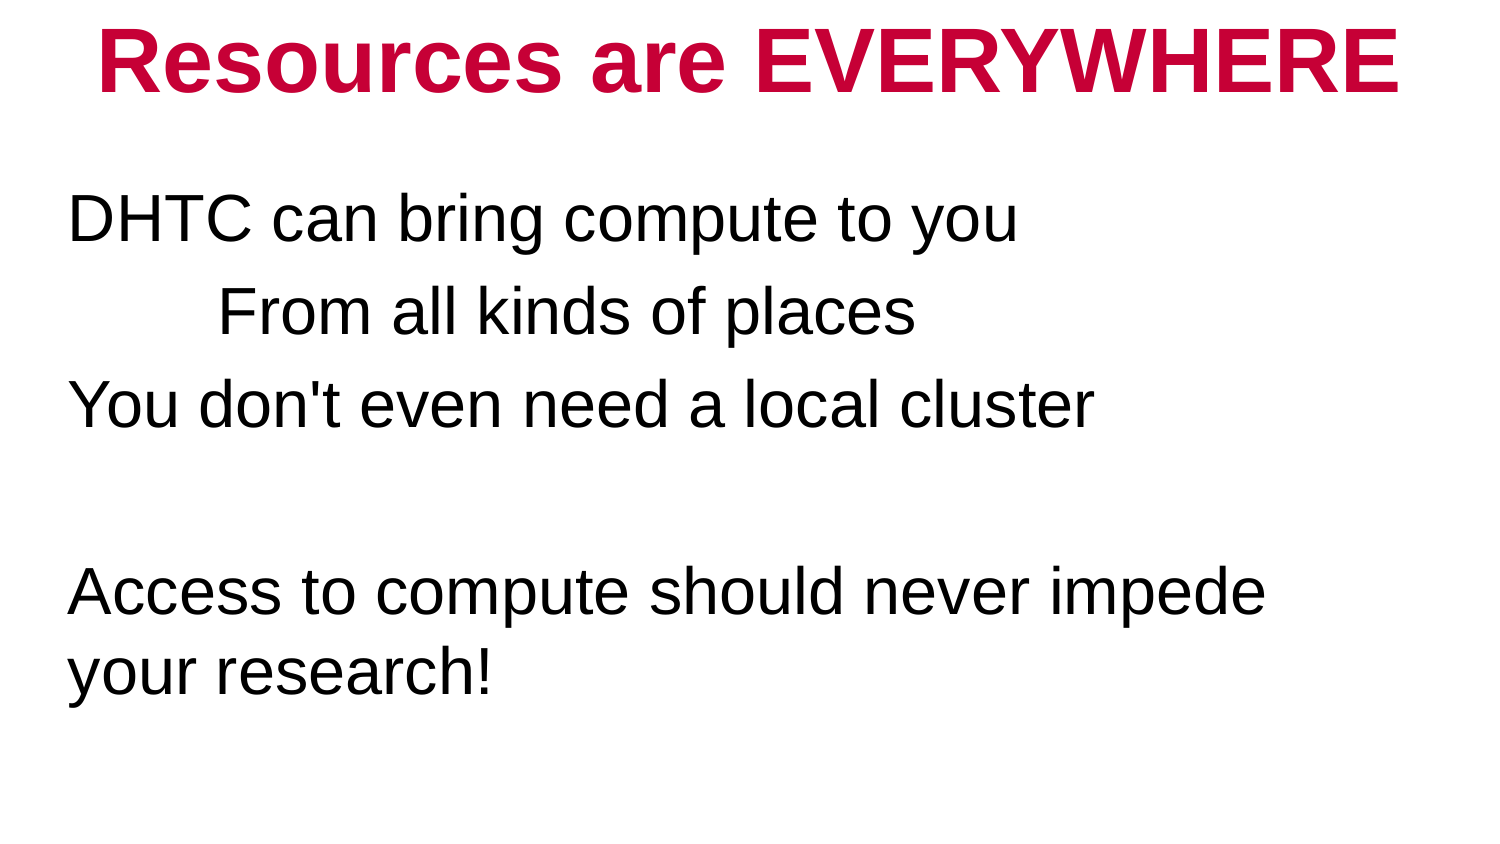

# Resources are EVERYWHERE
DHTC can bring compute to you
	From all kinds of places
You don't even need a local cluster

Access to compute should never impede your research!